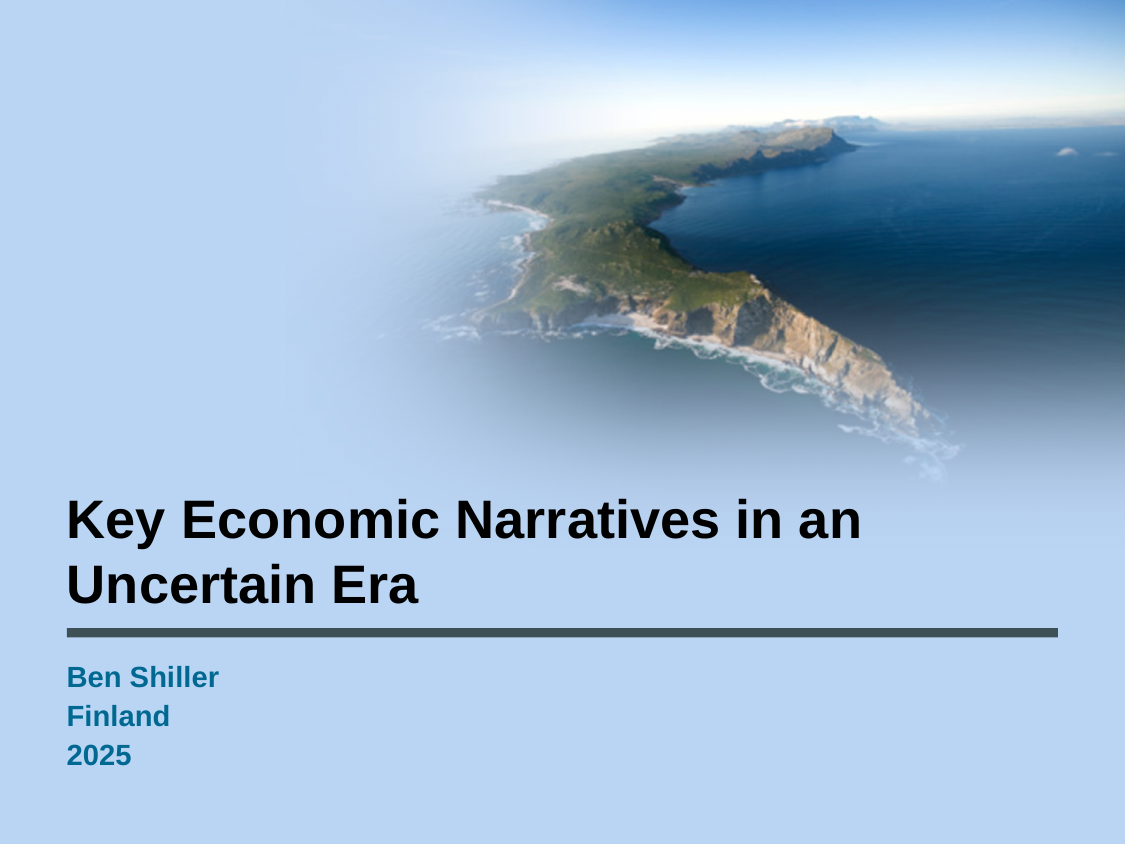

# Key Economic Narratives in an Uncertain Era
Ben Shiller
Finland
2025